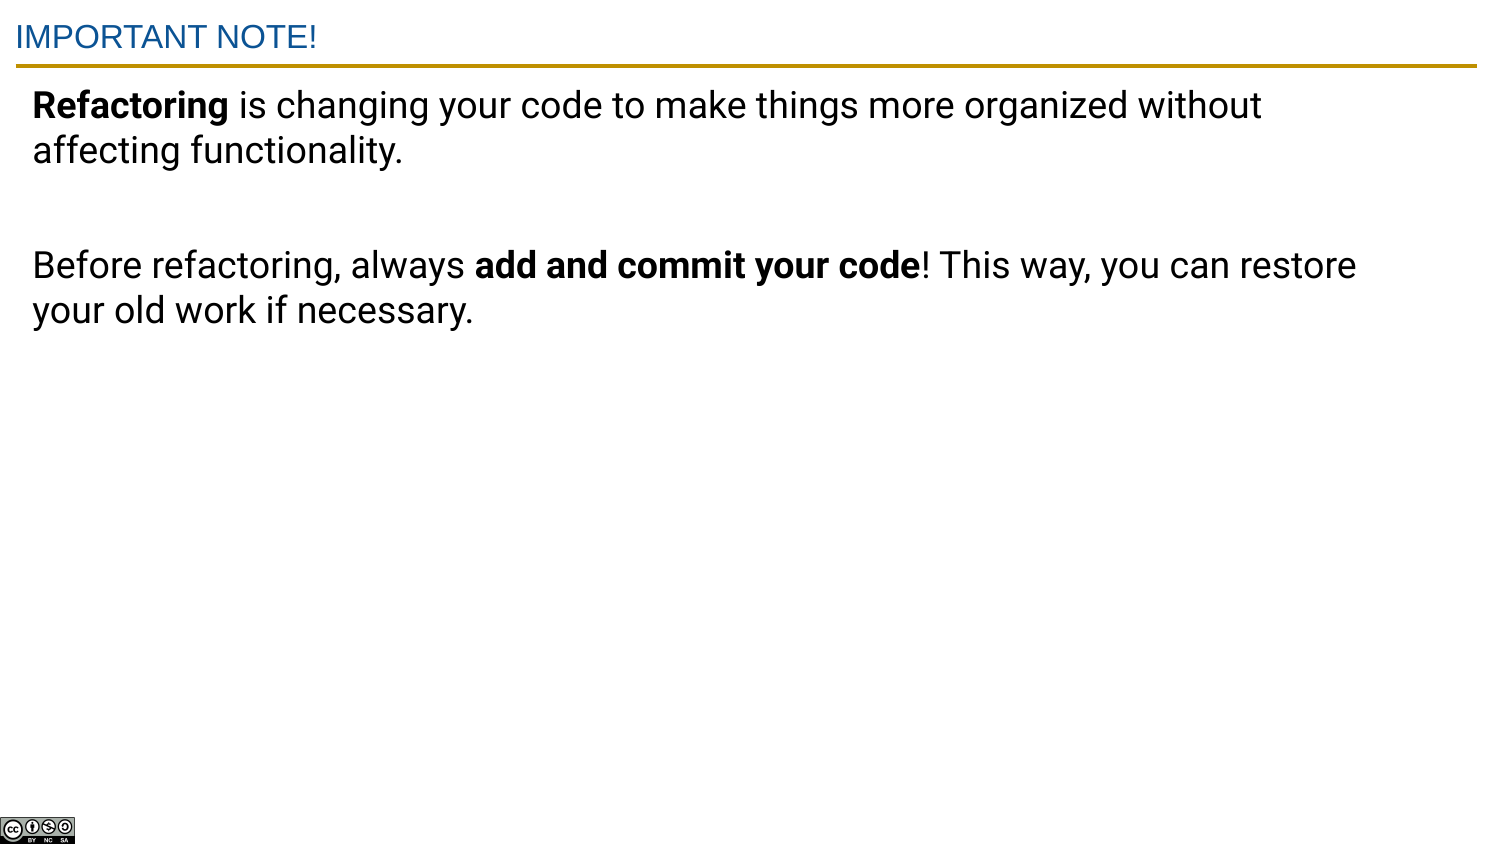

# IMPORTANT NOTE!
Refactoring is changing your code to make things more organized without affecting functionality.

Before refactoring, always add and commit your code! This way, you can restore your old work if necessary.